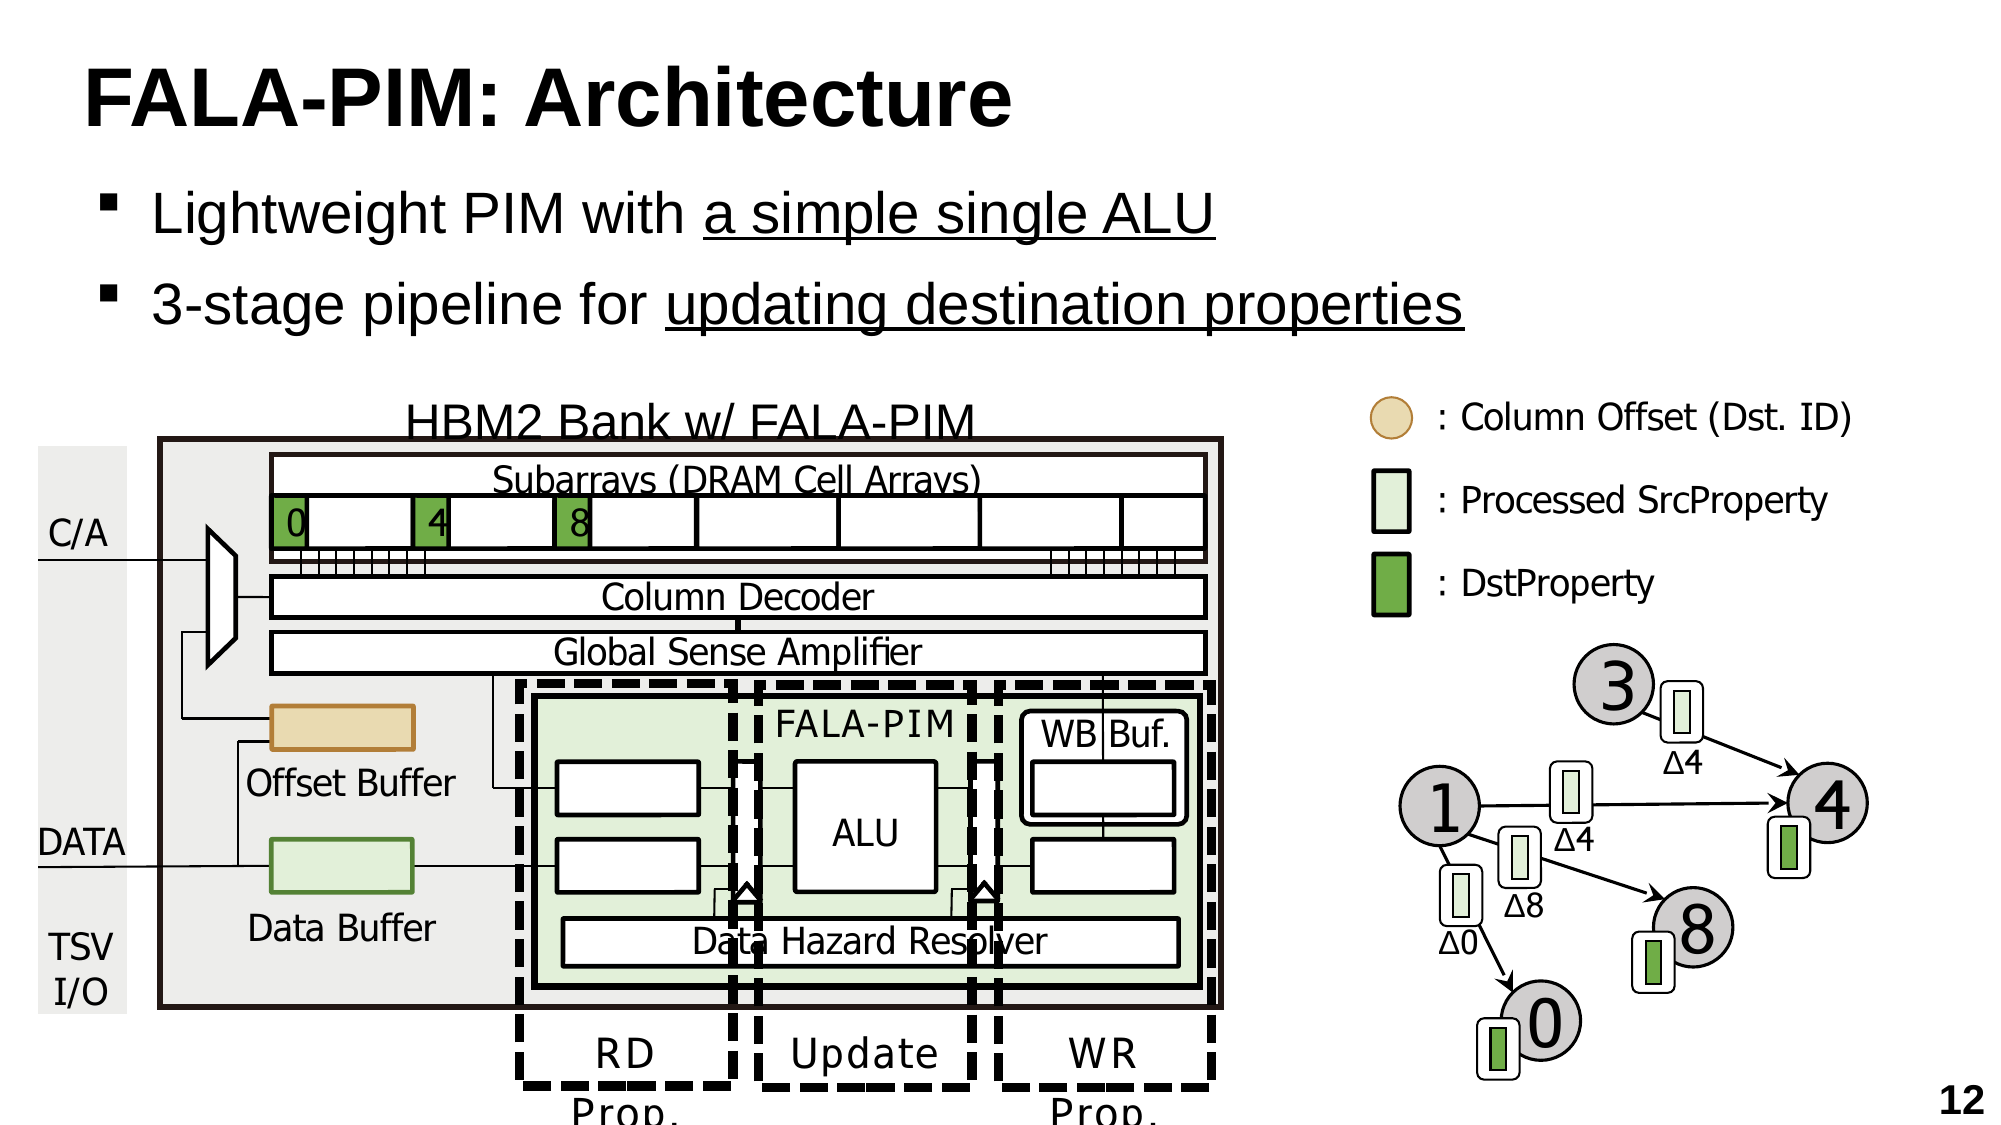

FALA-PIM: Architecture
Lightweight PIM with a simple single ALU
3-stage pipeline for updating destination properties
HBM2 Bank w/ FALA-PIM
: Column Offset (Dst. ID)

: Processed SrcProperty

: DstProperty

Subarrays (DRAM Cell Arrays)

0
4
8

C/A
Column Decoder

Global Sense Amplifier

3

Δ4

4
1
Δ4

Δ8
8
Δ0

0

FALA-PIM

WB Buf.

Offset Buffer

ALU
DATA

Data Buffer
Data Hazard Resolver
TSV
I/O

RD Prop.
Update
WR Prop.
12